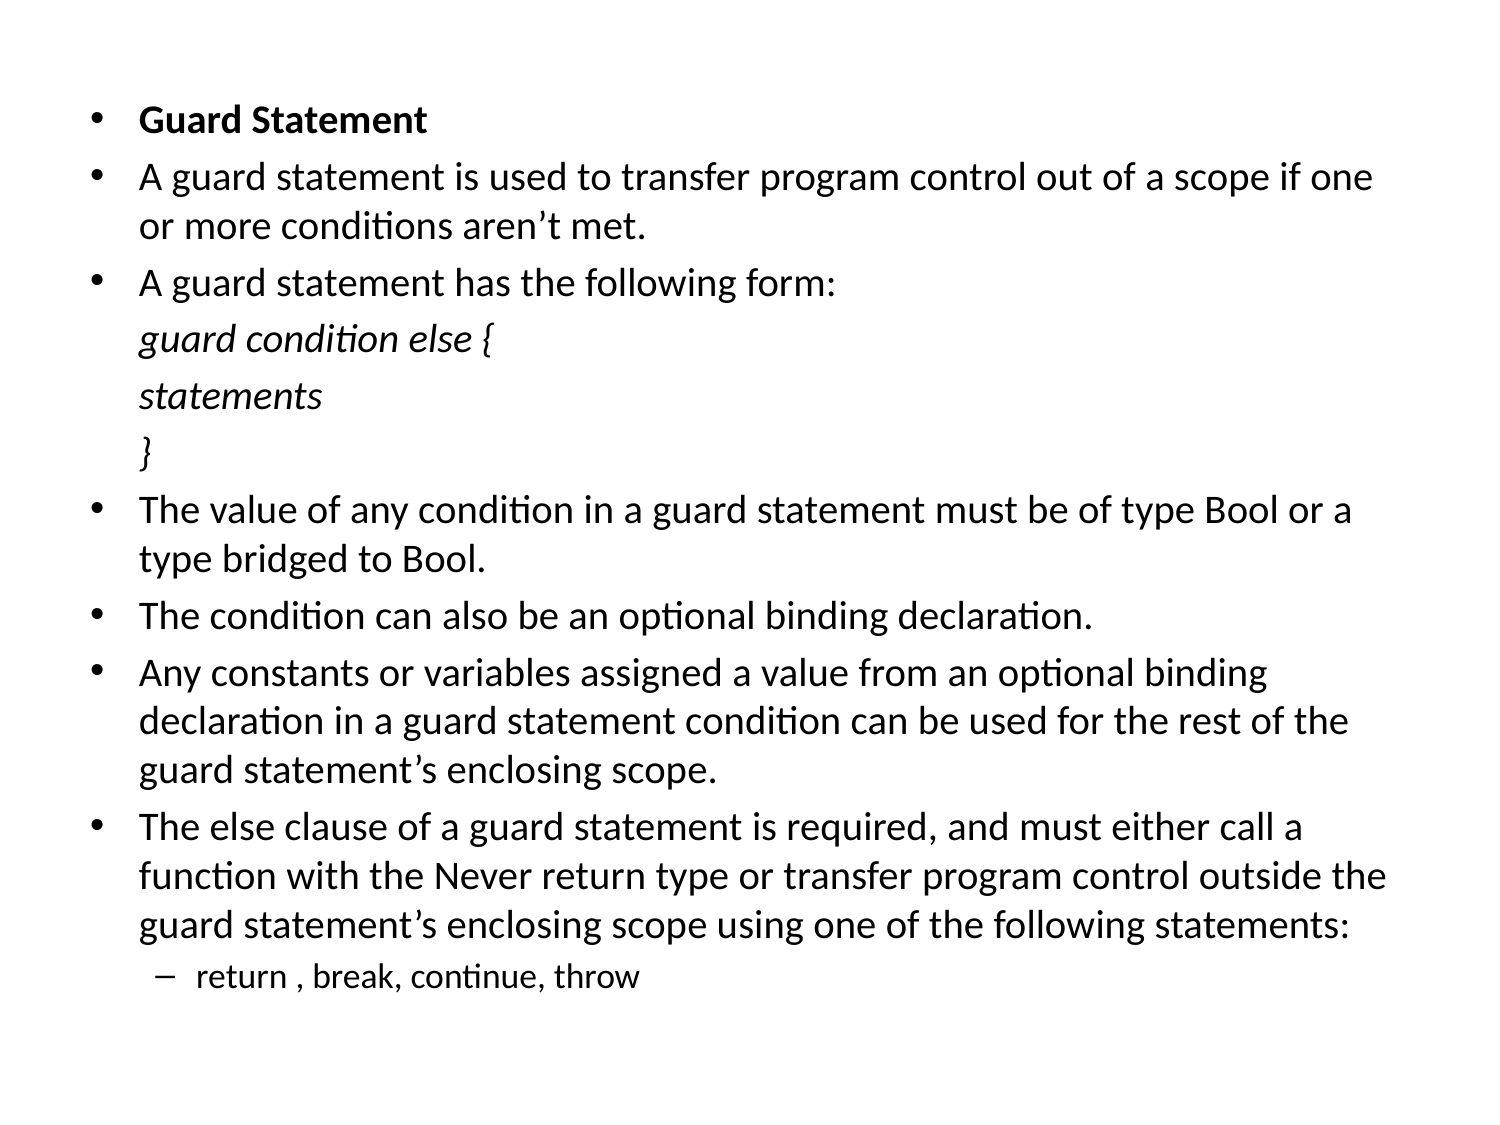

Guard Statement
A guard statement is used to transfer program control out of a scope if one or more conditions aren’t met.
A guard statement has the following form:
					guard condition else {
						statements
					}
The value of any condition in a guard statement must be of type Bool or a type bridged to Bool.
The condition can also be an optional binding declaration.
Any constants or variables assigned a value from an optional binding declaration in a guard statement condition can be used for the rest of the guard statement’s enclosing scope.
The else clause of a guard statement is required, and must either call a function with the Never return type or transfer program control outside the guard statement’s enclosing scope using one of the following statements:
return , break, continue, throw